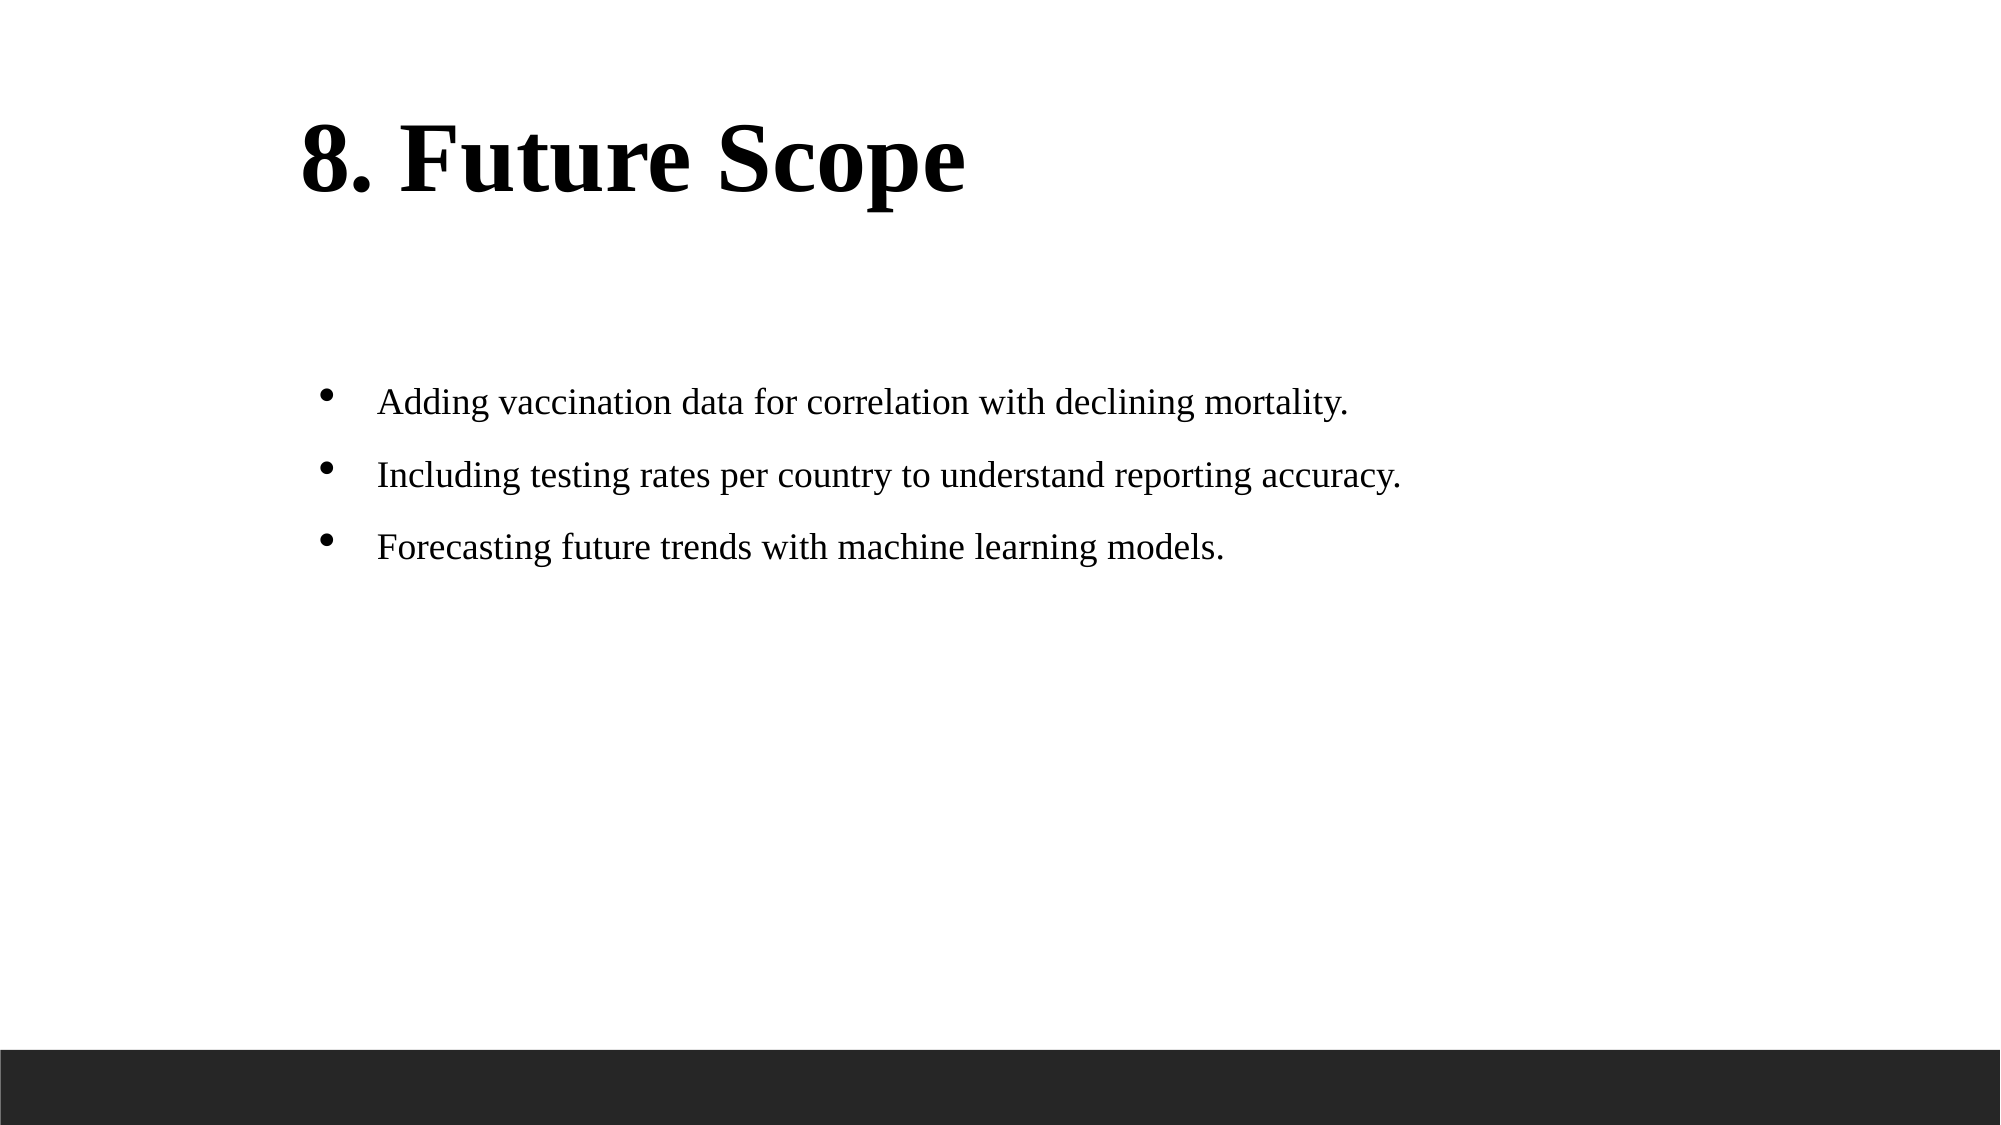

8. Future Scope

Adding vaccination data for correlation with declining mortality.
Including testing rates per country to understand reporting accuracy.
Forecasting future trends with machine learning models.